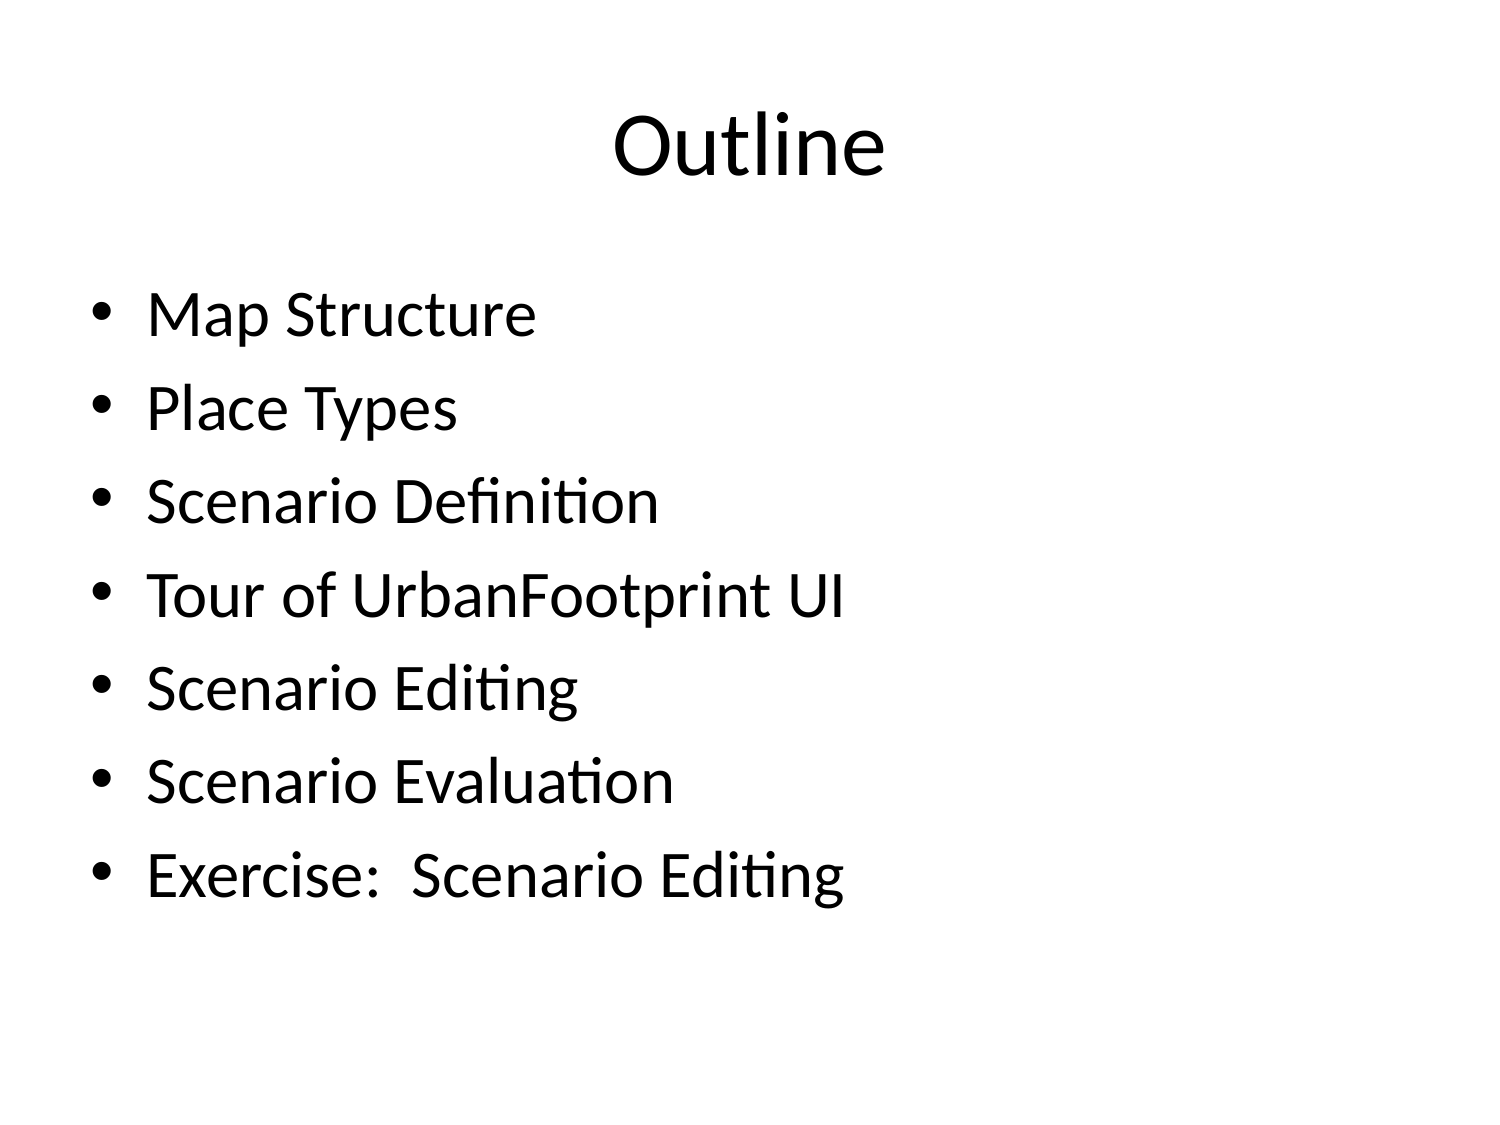

# Outline
Map Structure
Place Types
Scenario Definition
Tour of UrbanFootprint UI
Scenario Editing
Scenario Evaluation
Exercise:  Scenario Editing